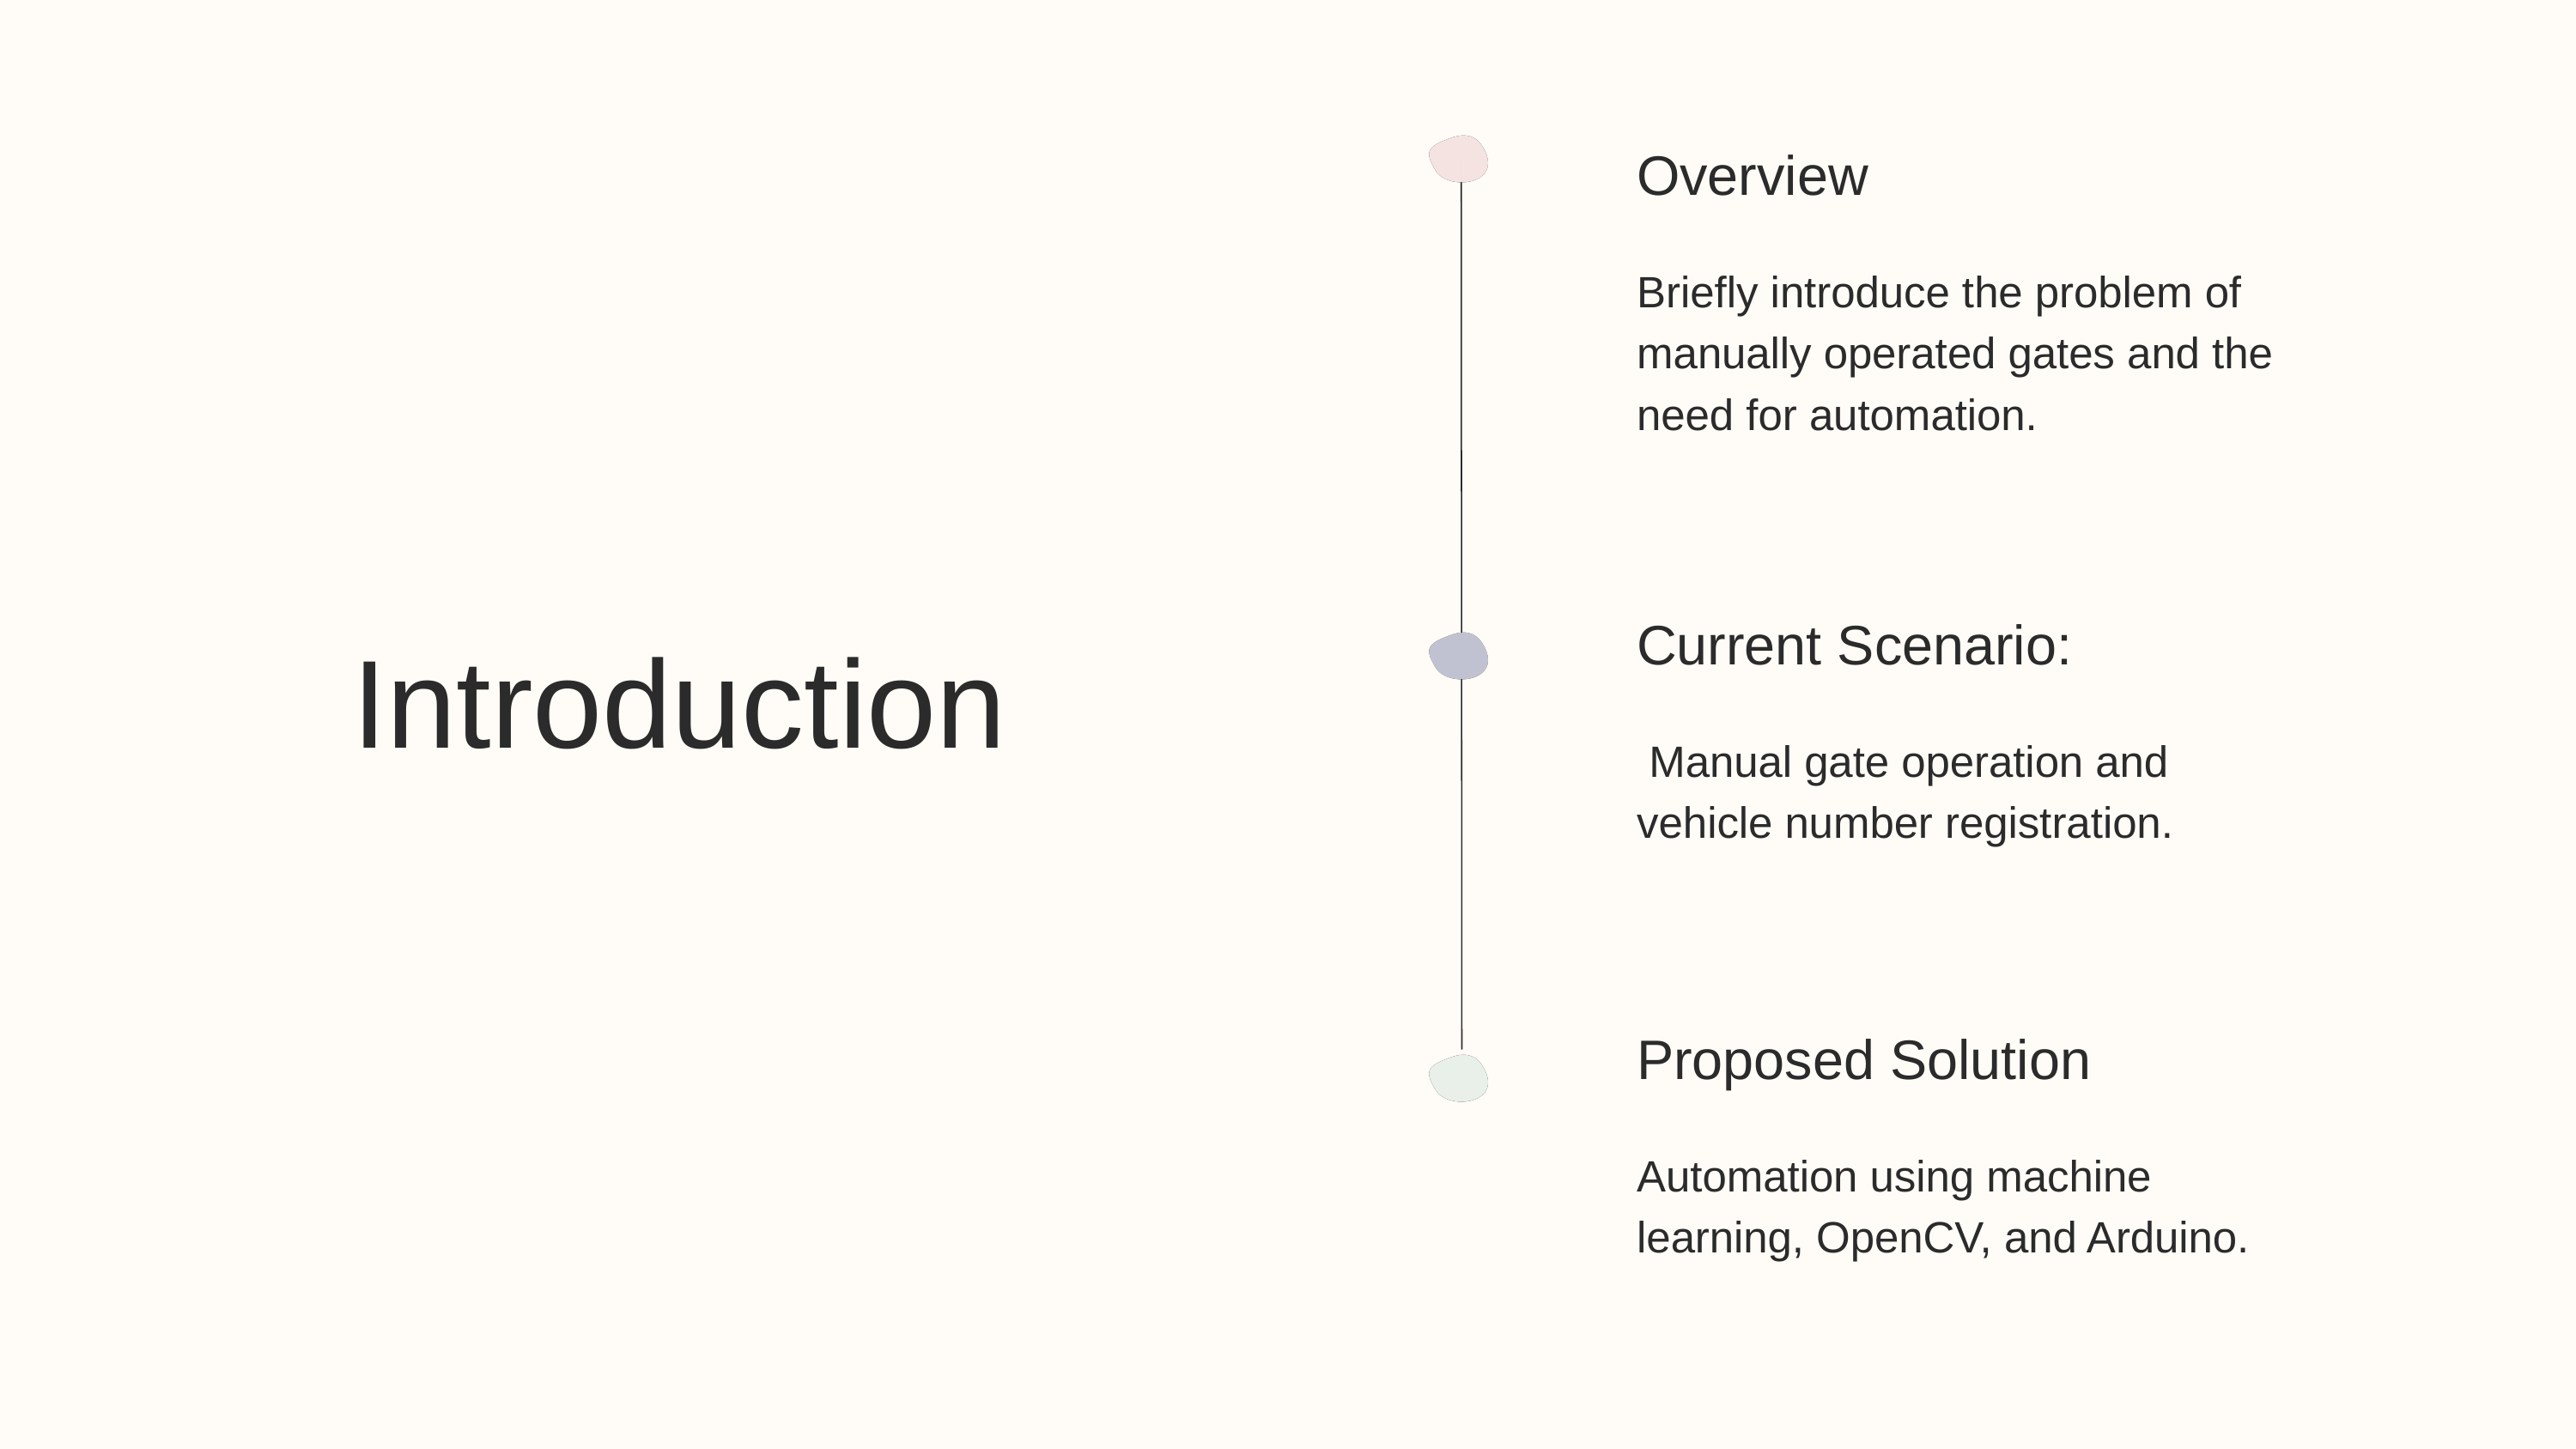

Overview
Briefly introduce the problem of manually operated gates and the need for automation.

Current Scenario:
 Manual gate operation and vehicle number registration.
Introduction

Proposed Solution
Automation using machine learning, OpenCV, and Arduino.